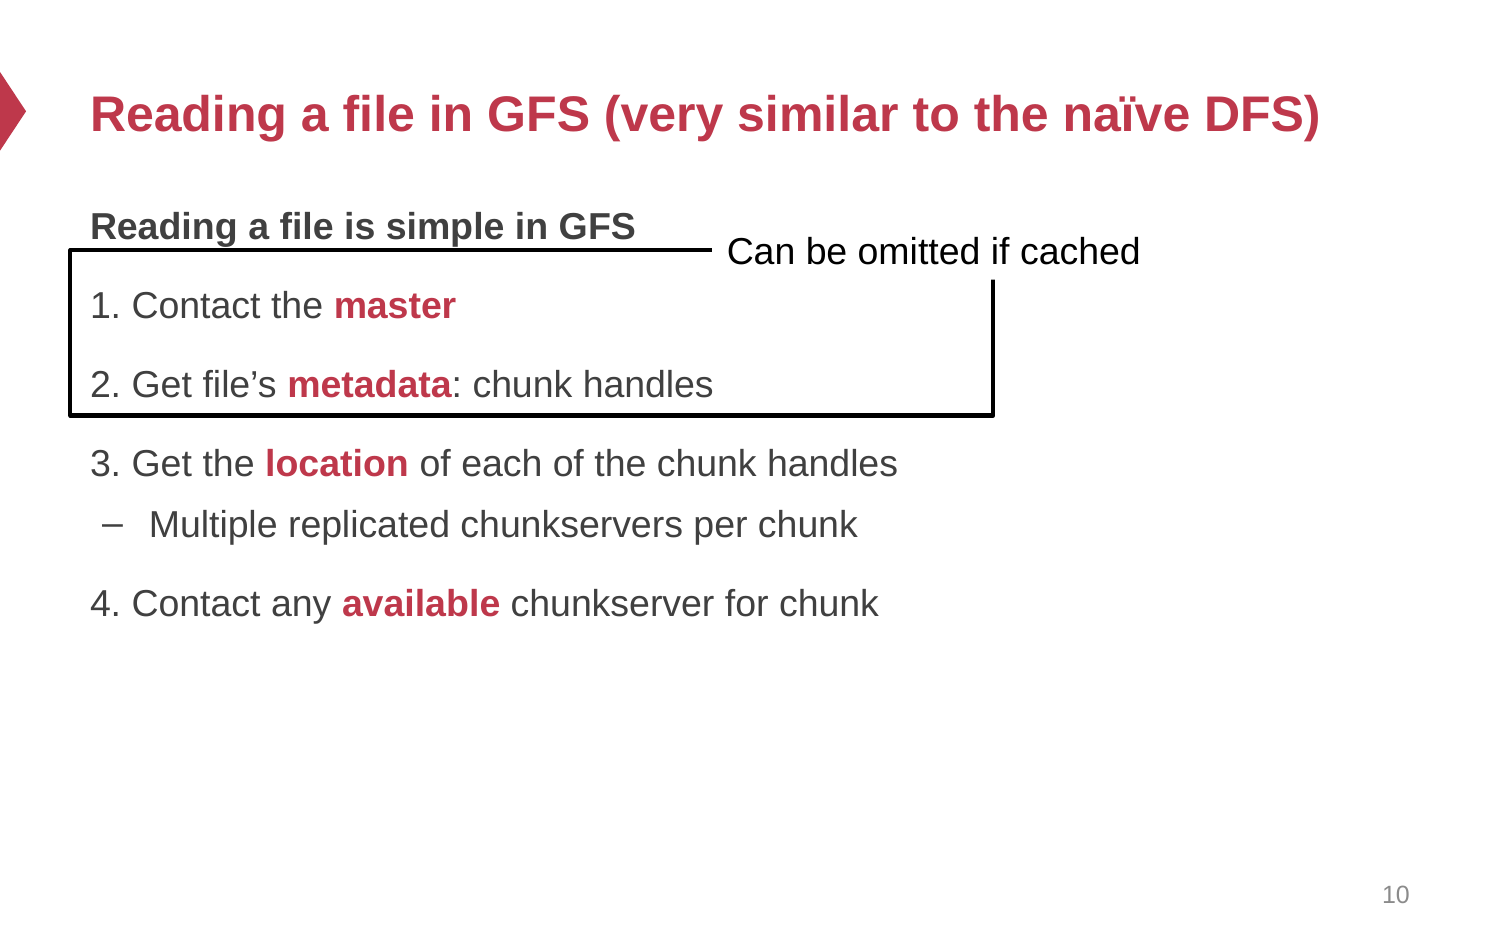

# Reading a file in GFS (very similar to the naïve DFS)
Reading a file is simple in GFS
1. Contact the master
2. Get file’s metadata: chunk handles
3. Get the location of each of the chunk handles
Multiple replicated chunkservers per chunk
4. Contact any available chunkserver for chunk

Can be omitted if cached

10